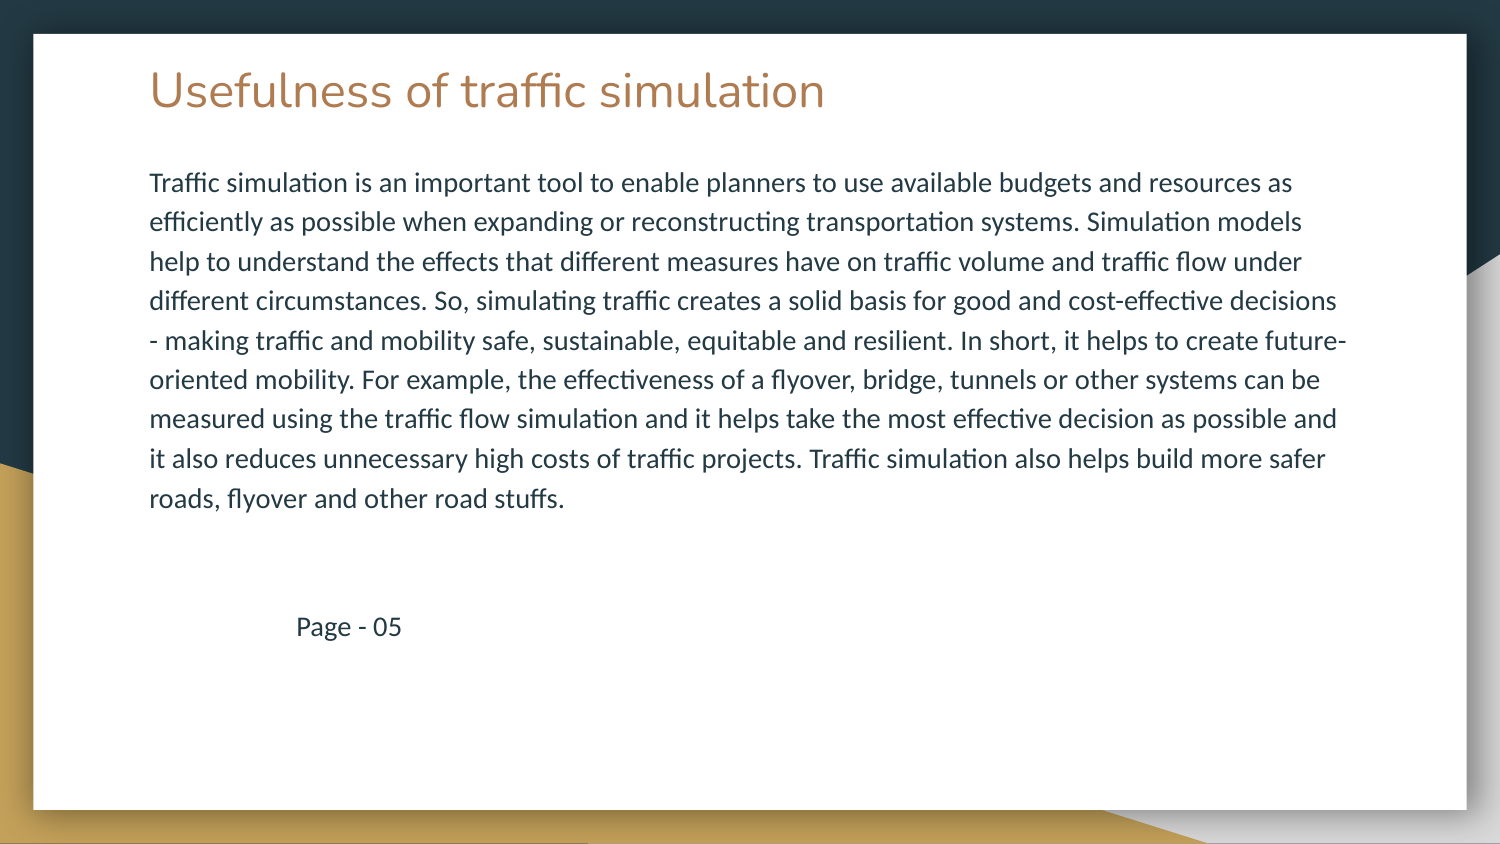

# Usefulness of traffic simulation
Traffic simulation is an important tool to enable planners to use available budgets and resources as efficiently as possible when expanding or reconstructing transportation systems. Simulation models help to understand the effects that different measures have on traffic volume and traffic flow under different circumstances. So, simulating traffic creates a solid basis for good and cost-effective decisions - making traffic and mobility safe, sustainable, equitable and resilient. In short, it helps to create future-oriented mobility. For example, the effectiveness of a flyover, bridge, tunnels or other systems can be measured using the traffic flow simulation and it helps take the most effective decision as possible and it also reduces unnecessary high costs of traffic projects. Traffic simulation also helps build more safer roads, flyover and other road stuffs.

																Page - 05